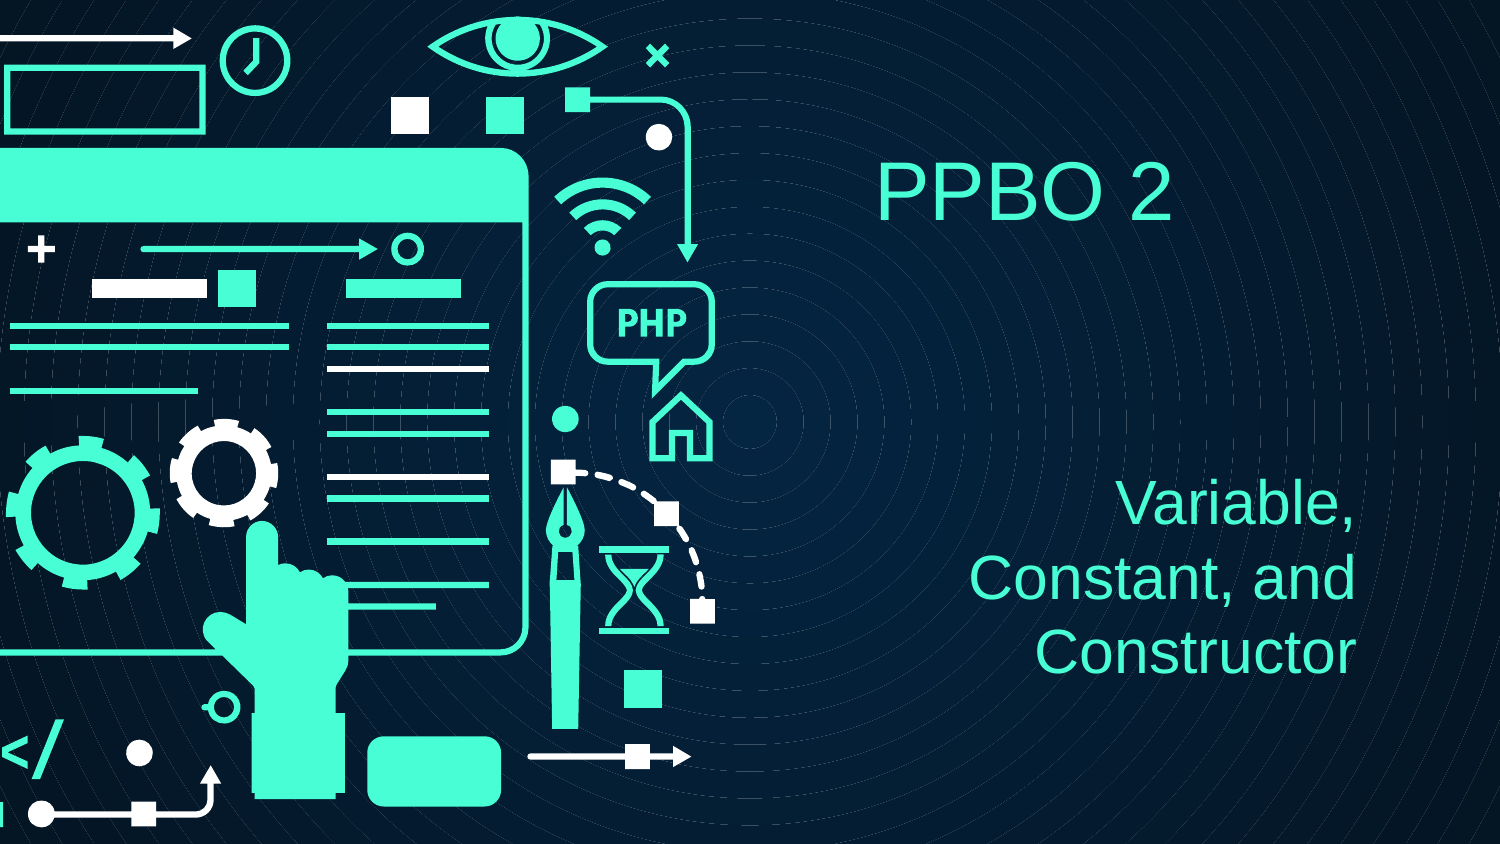

# PPBO 2

Variable, Constant, and Constructor